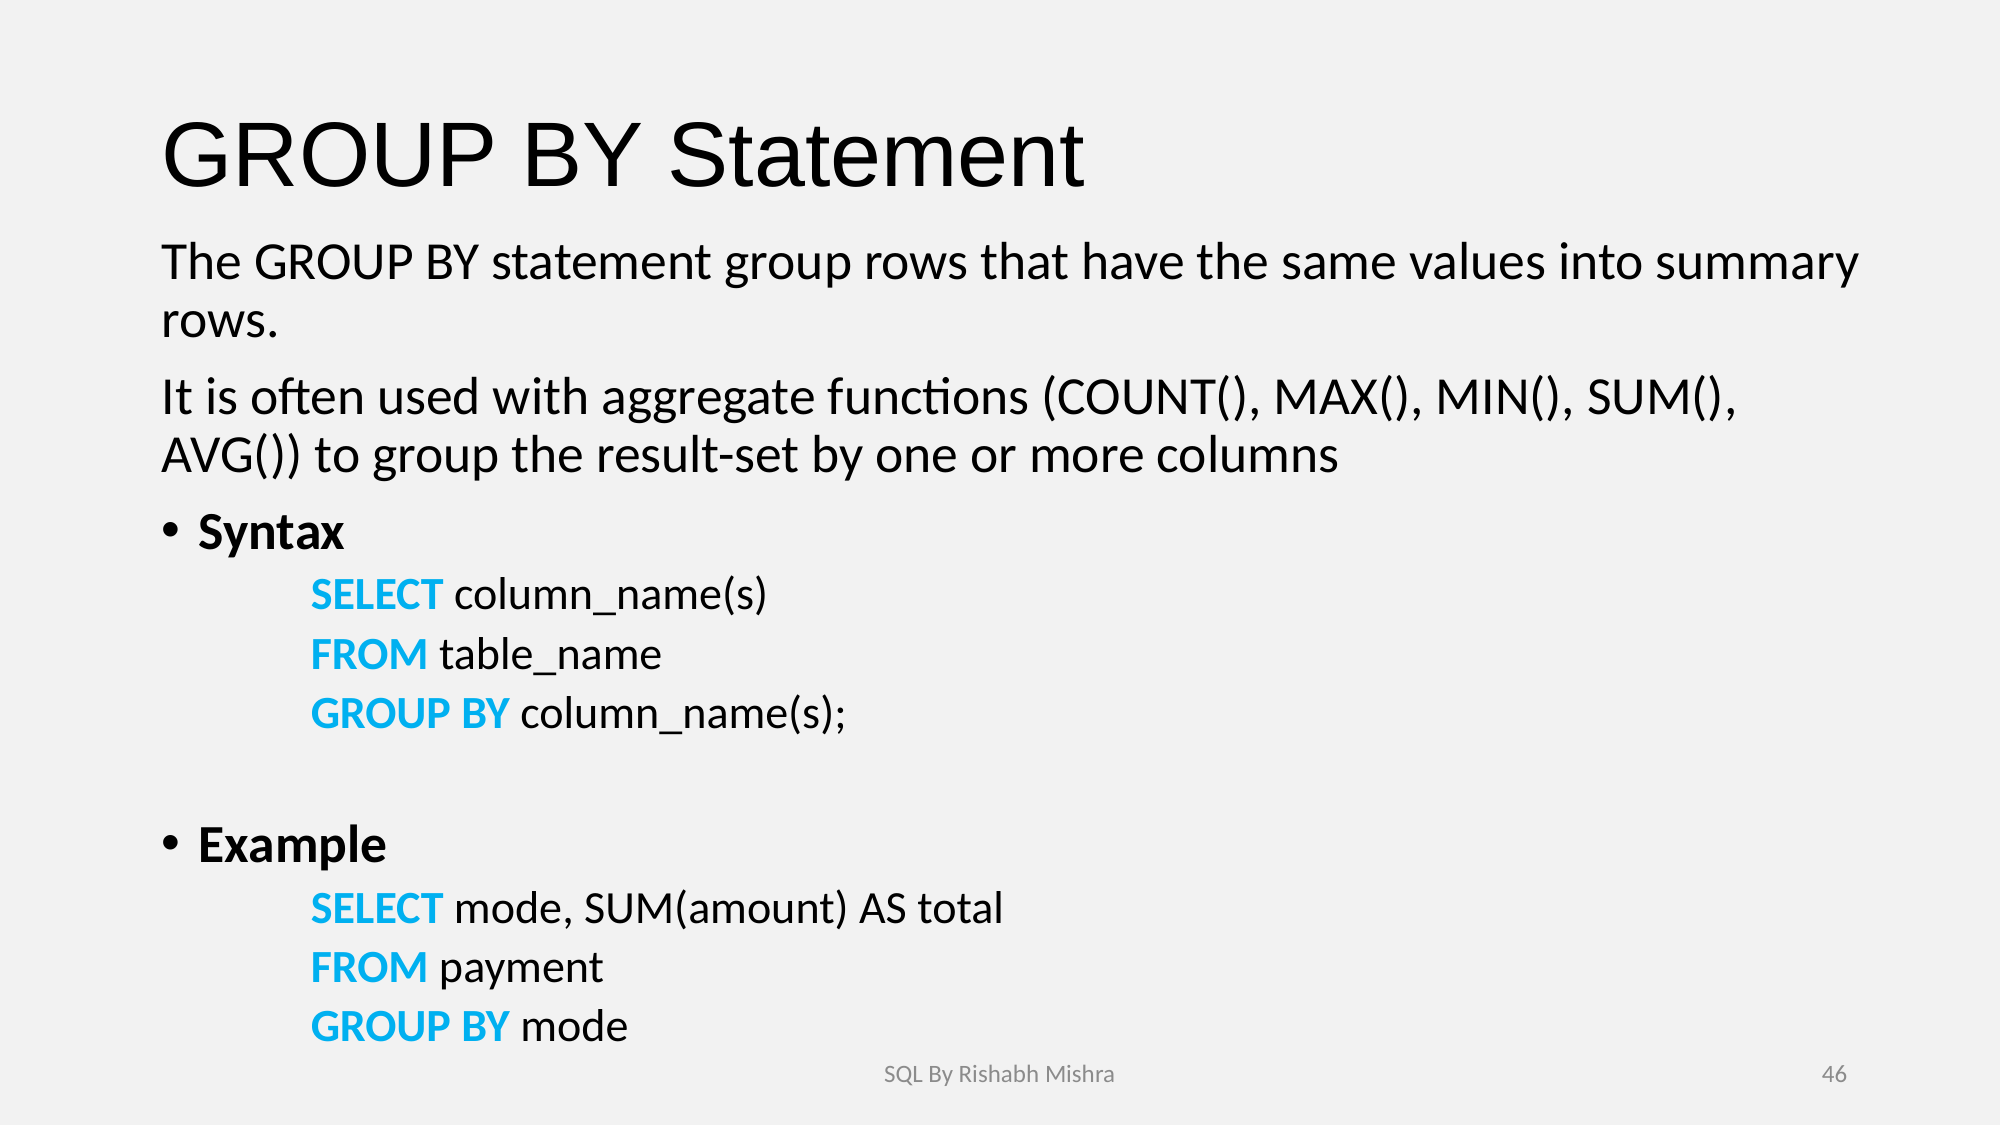

# GROUP BY Statement
The GROUP BY statement group rows that have the same values into summary rows.
It is often used with aggregate functions (COUNT(), MAX(), MIN(), SUM(), AVG()) to group the result-set by one or more columns
Syntax
SELECT column_name(s)
FROM table_name
GROUP BY column_name(s);

Example
SELECT mode, SUM(amount) AS total
FROM payment
GROUP BY mode
SQL By Rishabh Mishra
46